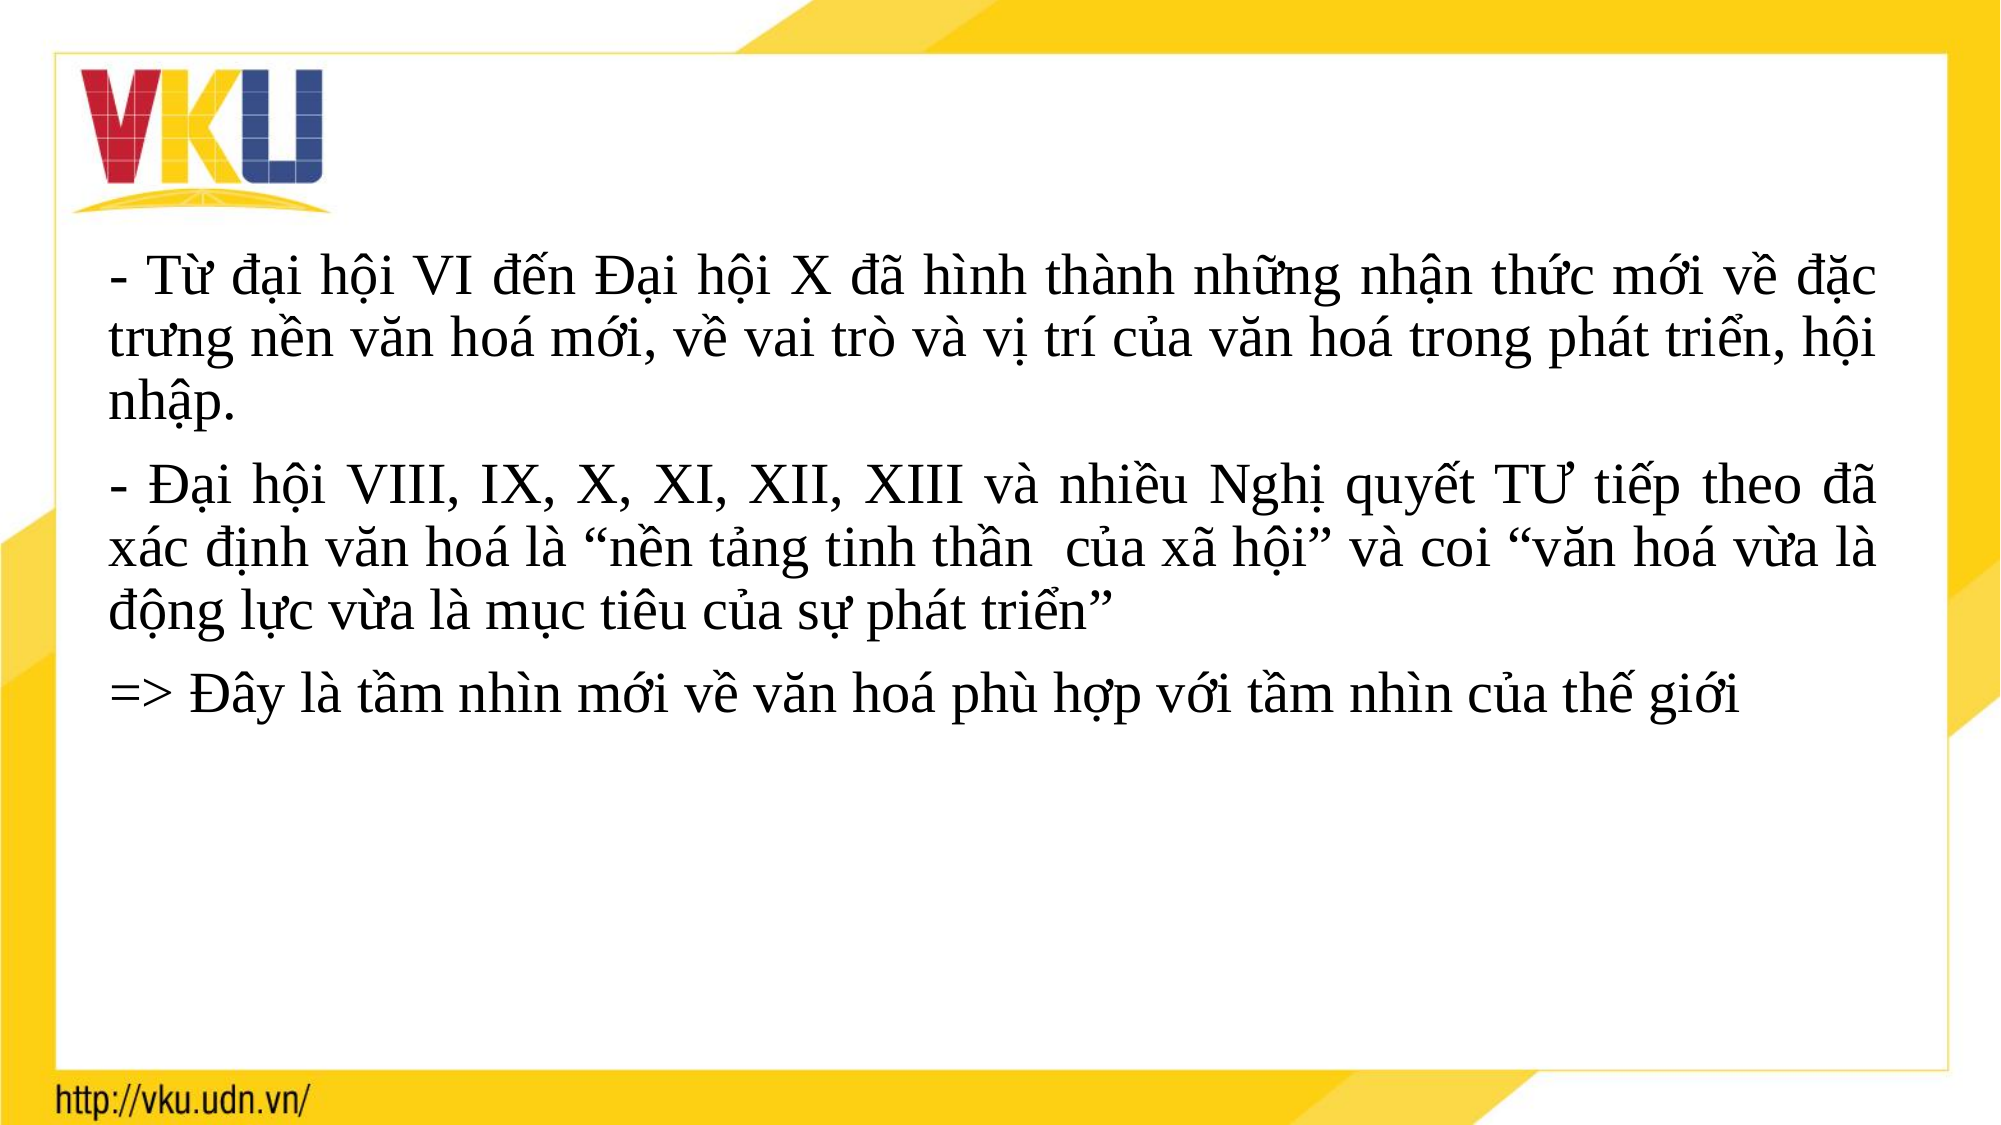

- Từ đại hội VI đến Đại hội X đã hình thành những nhận thức mới về đặc trưng nền văn hoá mới, về vai trò và vị trí của văn hoá trong phát triển, hội nhập.
- Đại hội VIII, IX, X, XI, XII, XIII và nhiều Nghị quyết TƯ tiếp theo đã xác định văn hoá là “nền tảng tinh thần  của xã hội” và coi “văn hoá vừa là động lực vừa là mục tiêu của sự phát triển”
=> Đây là tầm nhìn mới về văn hoá phù hợp với tầm nhìn của thế giới